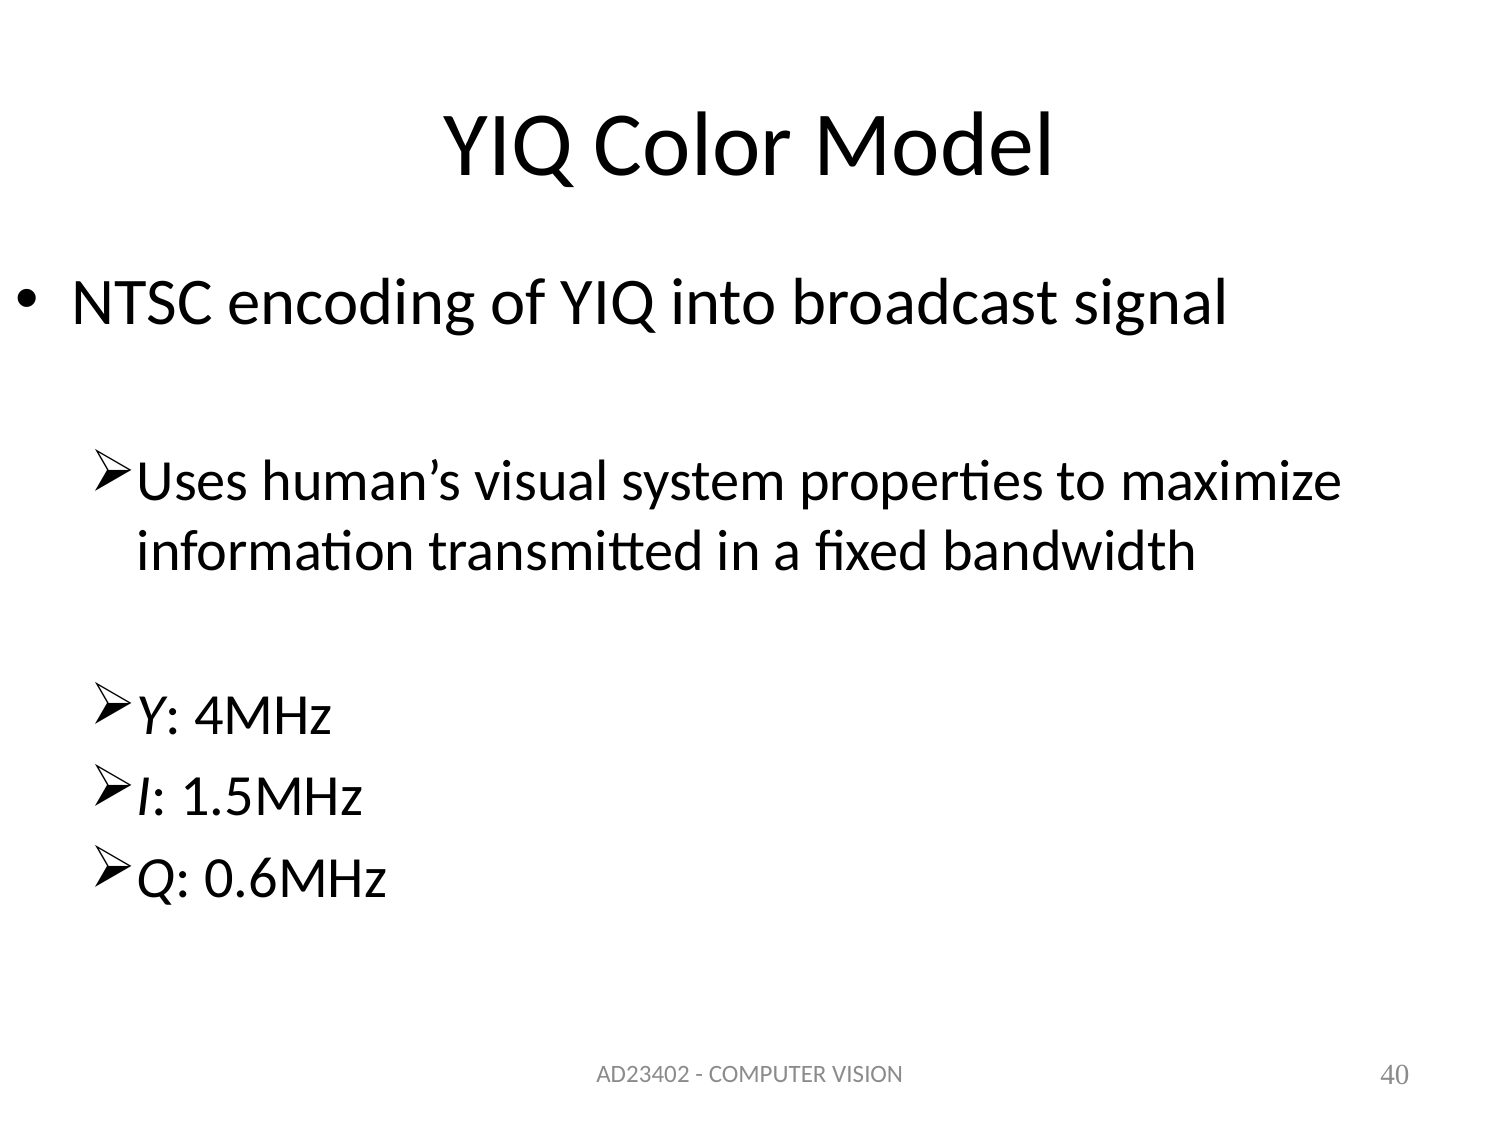

# YIQ Color Model
NTSC encoding of YIQ into broadcast signal

Uses human’s visual system properties to maximize information transmitted in a fixed bandwidth

Y: 4MHz
I: 1.5MHz
Q: 0.6MHz
AD23402 - COMPUTER VISION
40